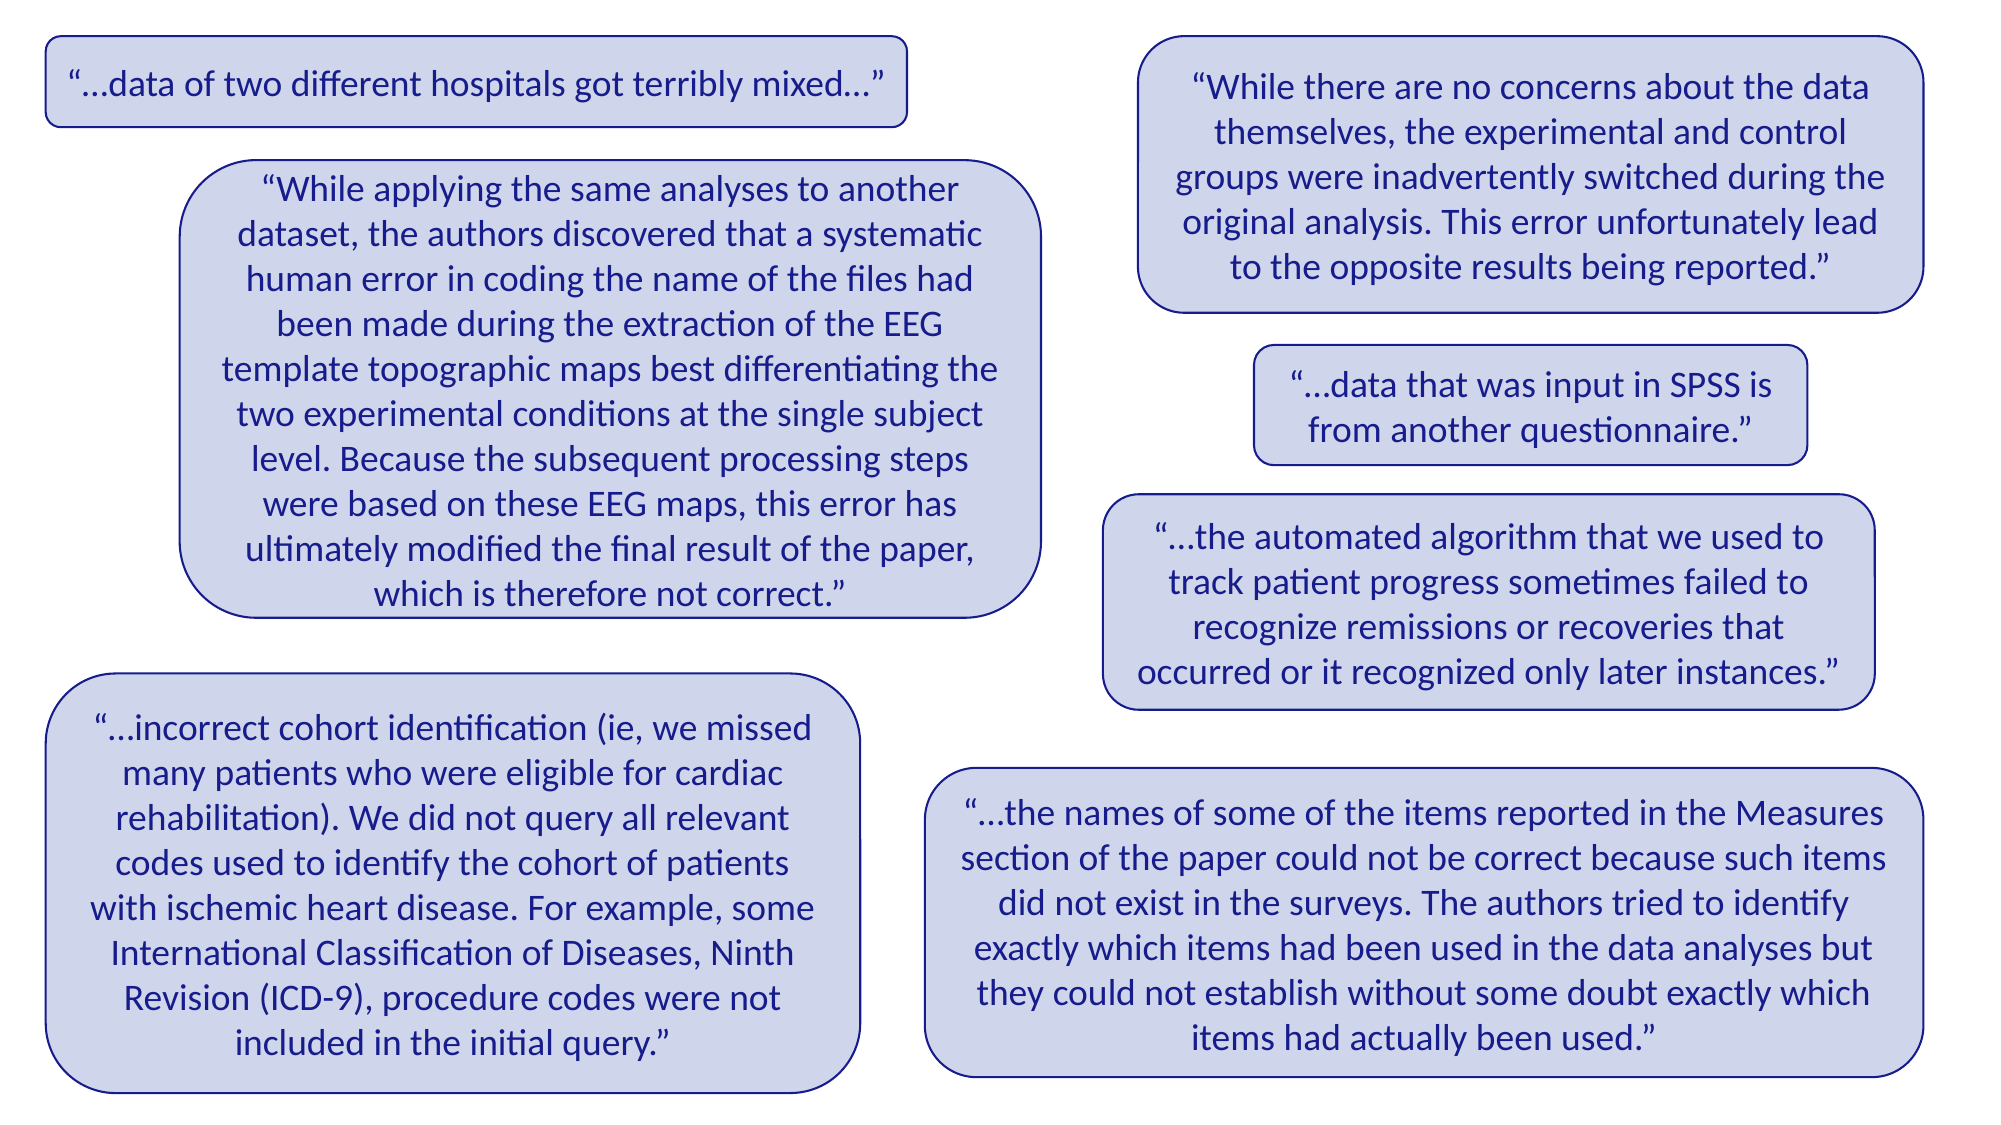

“…data of two different hospitals got terribly mixed…”
“While there are no concerns about the data themselves, the experimental and control groups were inadvertently switched during the original analysis. This error unfortunately lead to the opposite results being reported.”
“While applying the same analyses to another dataset, the authors discovered that a systematic human error in coding the name of the files had been made during the extraction of the EEG template topographic maps best differentiating the two experimental conditions at the single subject level. Because the subsequent processing steps were based on these EEG maps, this error has ultimately modified the final result of the paper, which is therefore not correct.”
“…data that was input in SPSS is from another questionnaire.”
“…the automated algorithm that we used to track patient progress sometimes failed to recognize remissions or recoveries that occurred or it recognized only later instances.”
“…incorrect cohort identification (ie, we missed many patients who were eligible for cardiac rehabilitation). We did not query all relevant codes used to identify the cohort of patients with ischemic heart disease. For example, some International Classification of Diseases, Ninth Revision (ICD-9), procedure codes were not included in the initial query.”
“…the names of some of the items reported in the Measures section of the paper could not be correct because such items did not exist in the surveys. The authors tried to identify exactly which items had been used in the data analyses but they could not establish without some doubt exactly which items had actually been used.”